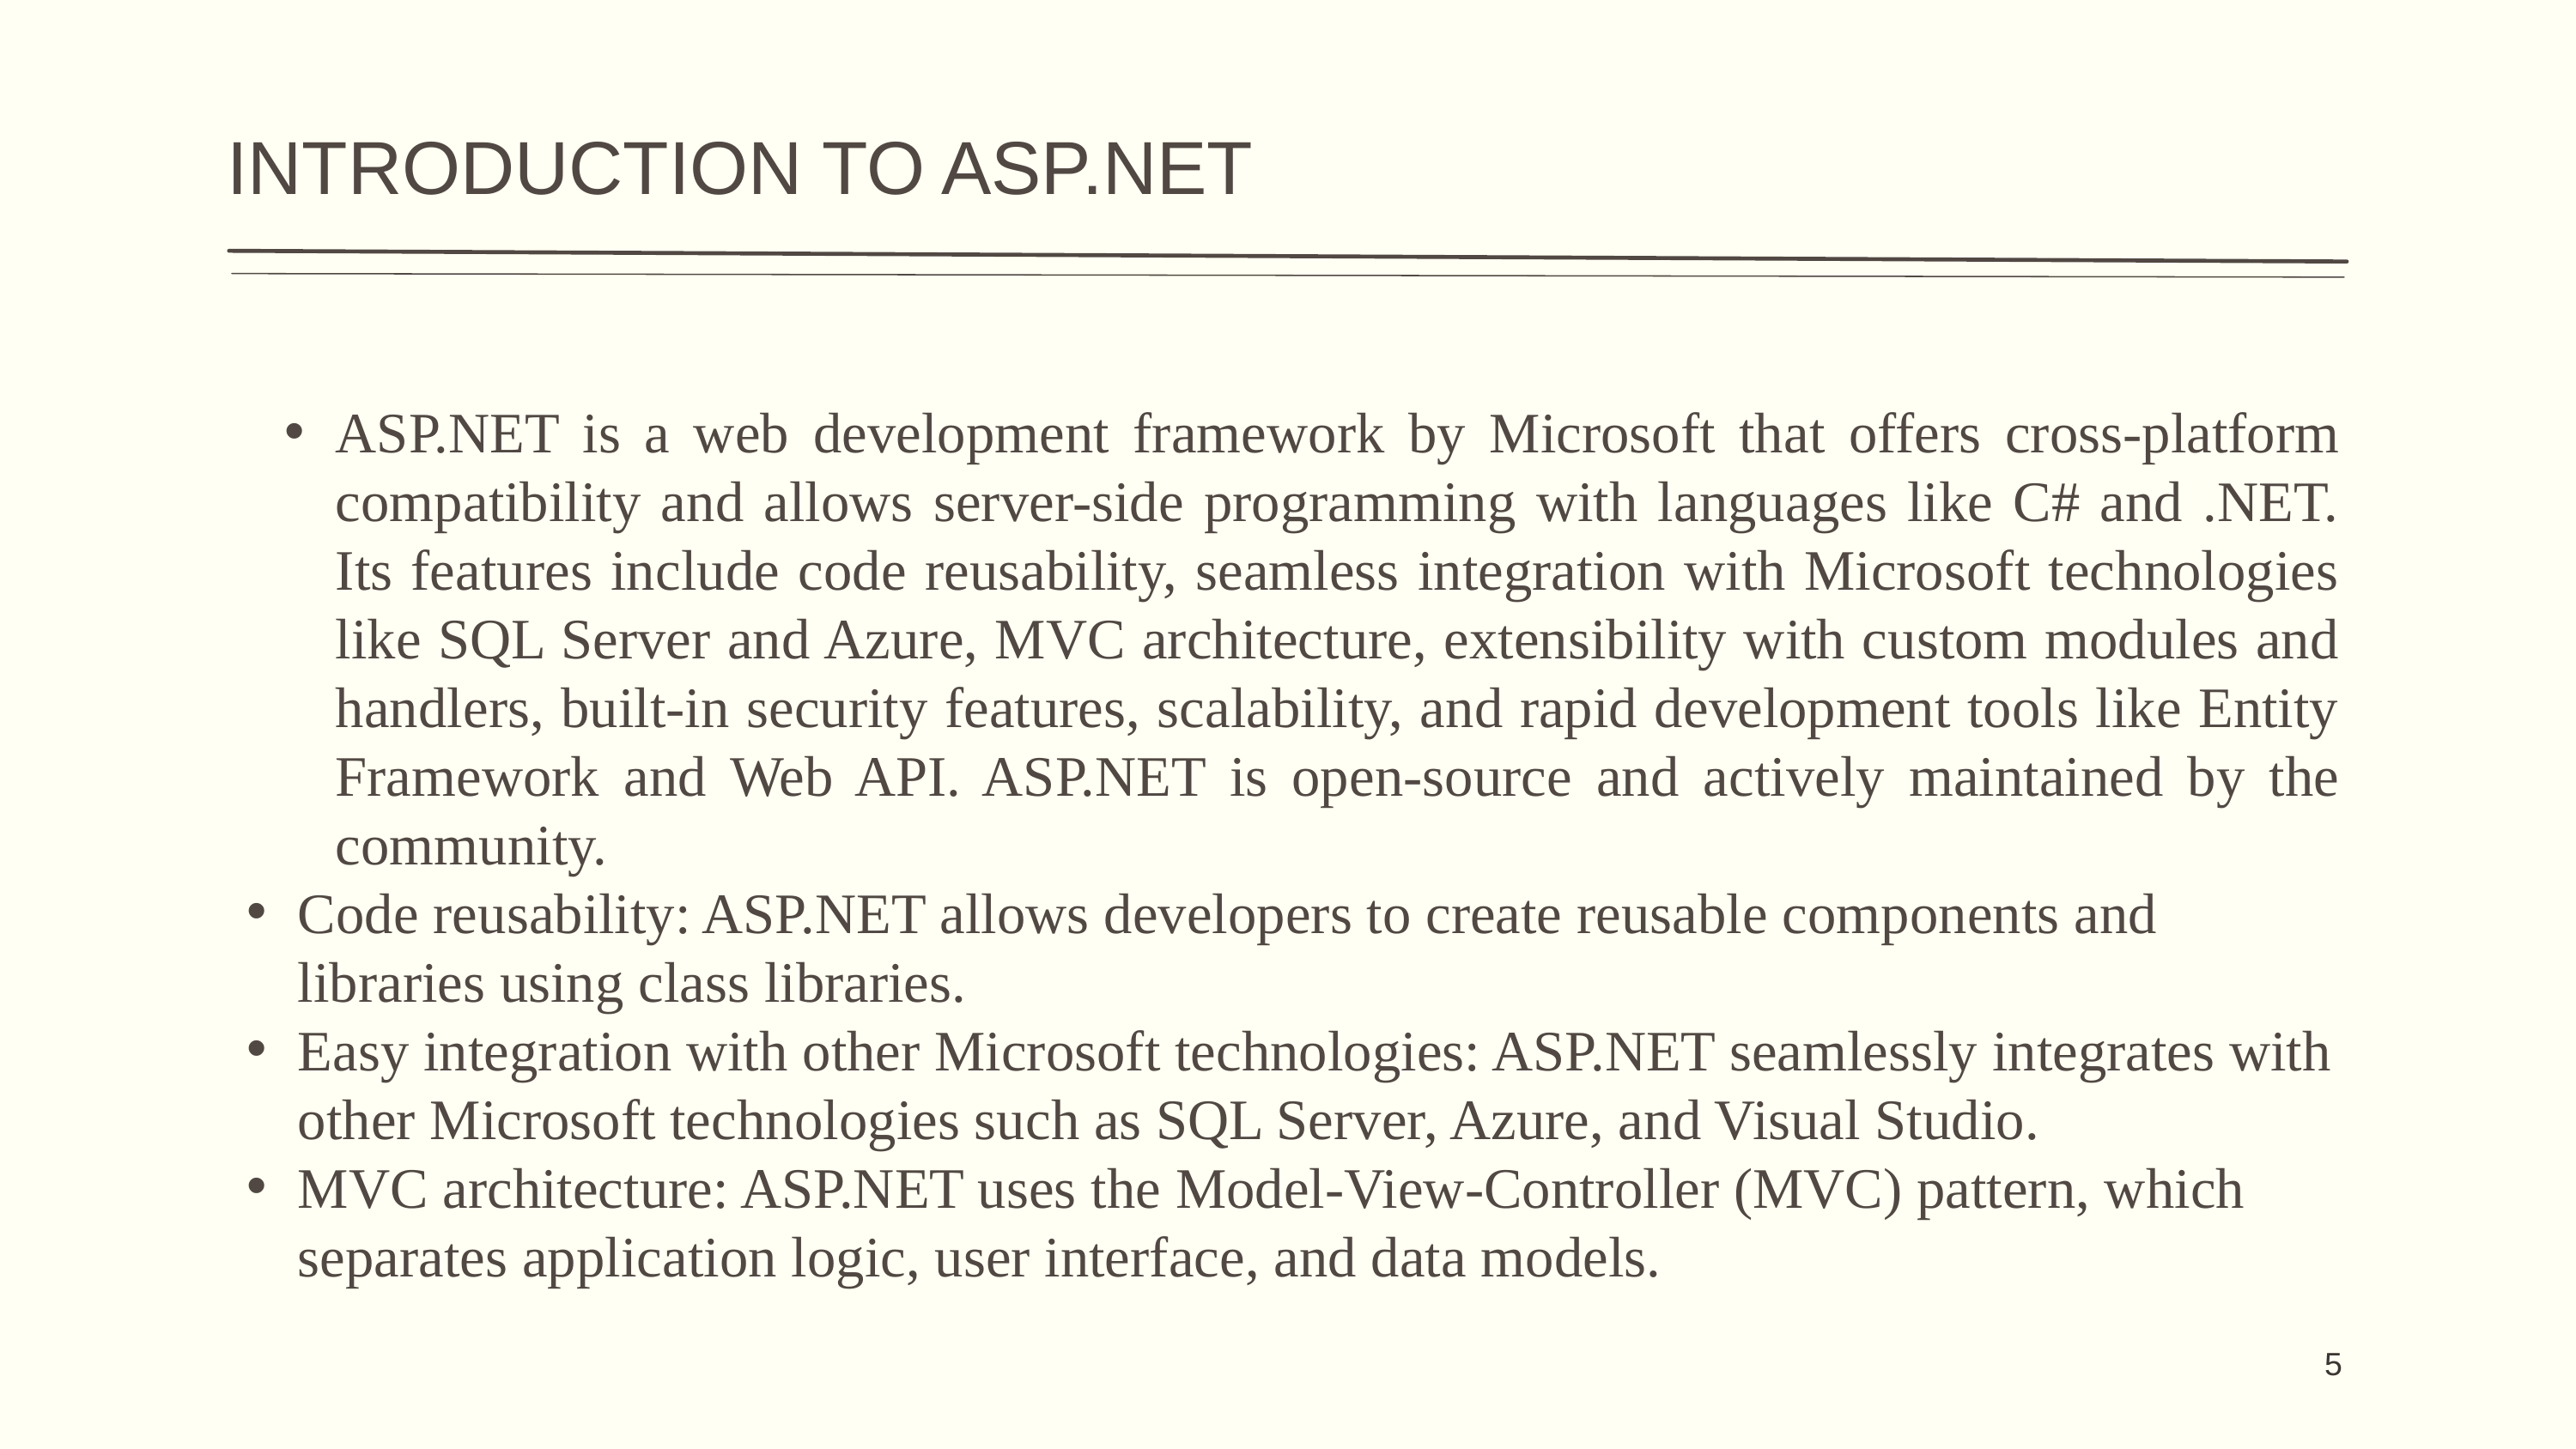

INTRODUCTION TO ASP.NET

ASP.NET is a web development framework by Microsoft that offers cross-platform compatibility and allows server-side programming with languages like C# and .NET. Its features include code reusability, seamless integration with Microsoft technologies like SQL Server and Azure, MVC architecture, extensibility with custom modules and handlers, built-in security features, scalability, and rapid development tools like Entity Framework and Web API. ASP.NET is open-source and actively maintained by the community.
Code reusability: ASP.NET allows developers to create reusable components and libraries using class libraries.
Easy integration with other Microsoft technologies: ASP.NET seamlessly integrates with other Microsoft technologies such as SQL Server, Azure, and Visual Studio.
MVC architecture: ASP.NET uses the Model-View-Controller (MVC) pattern, which separates application logic, user interface, and data models.

5